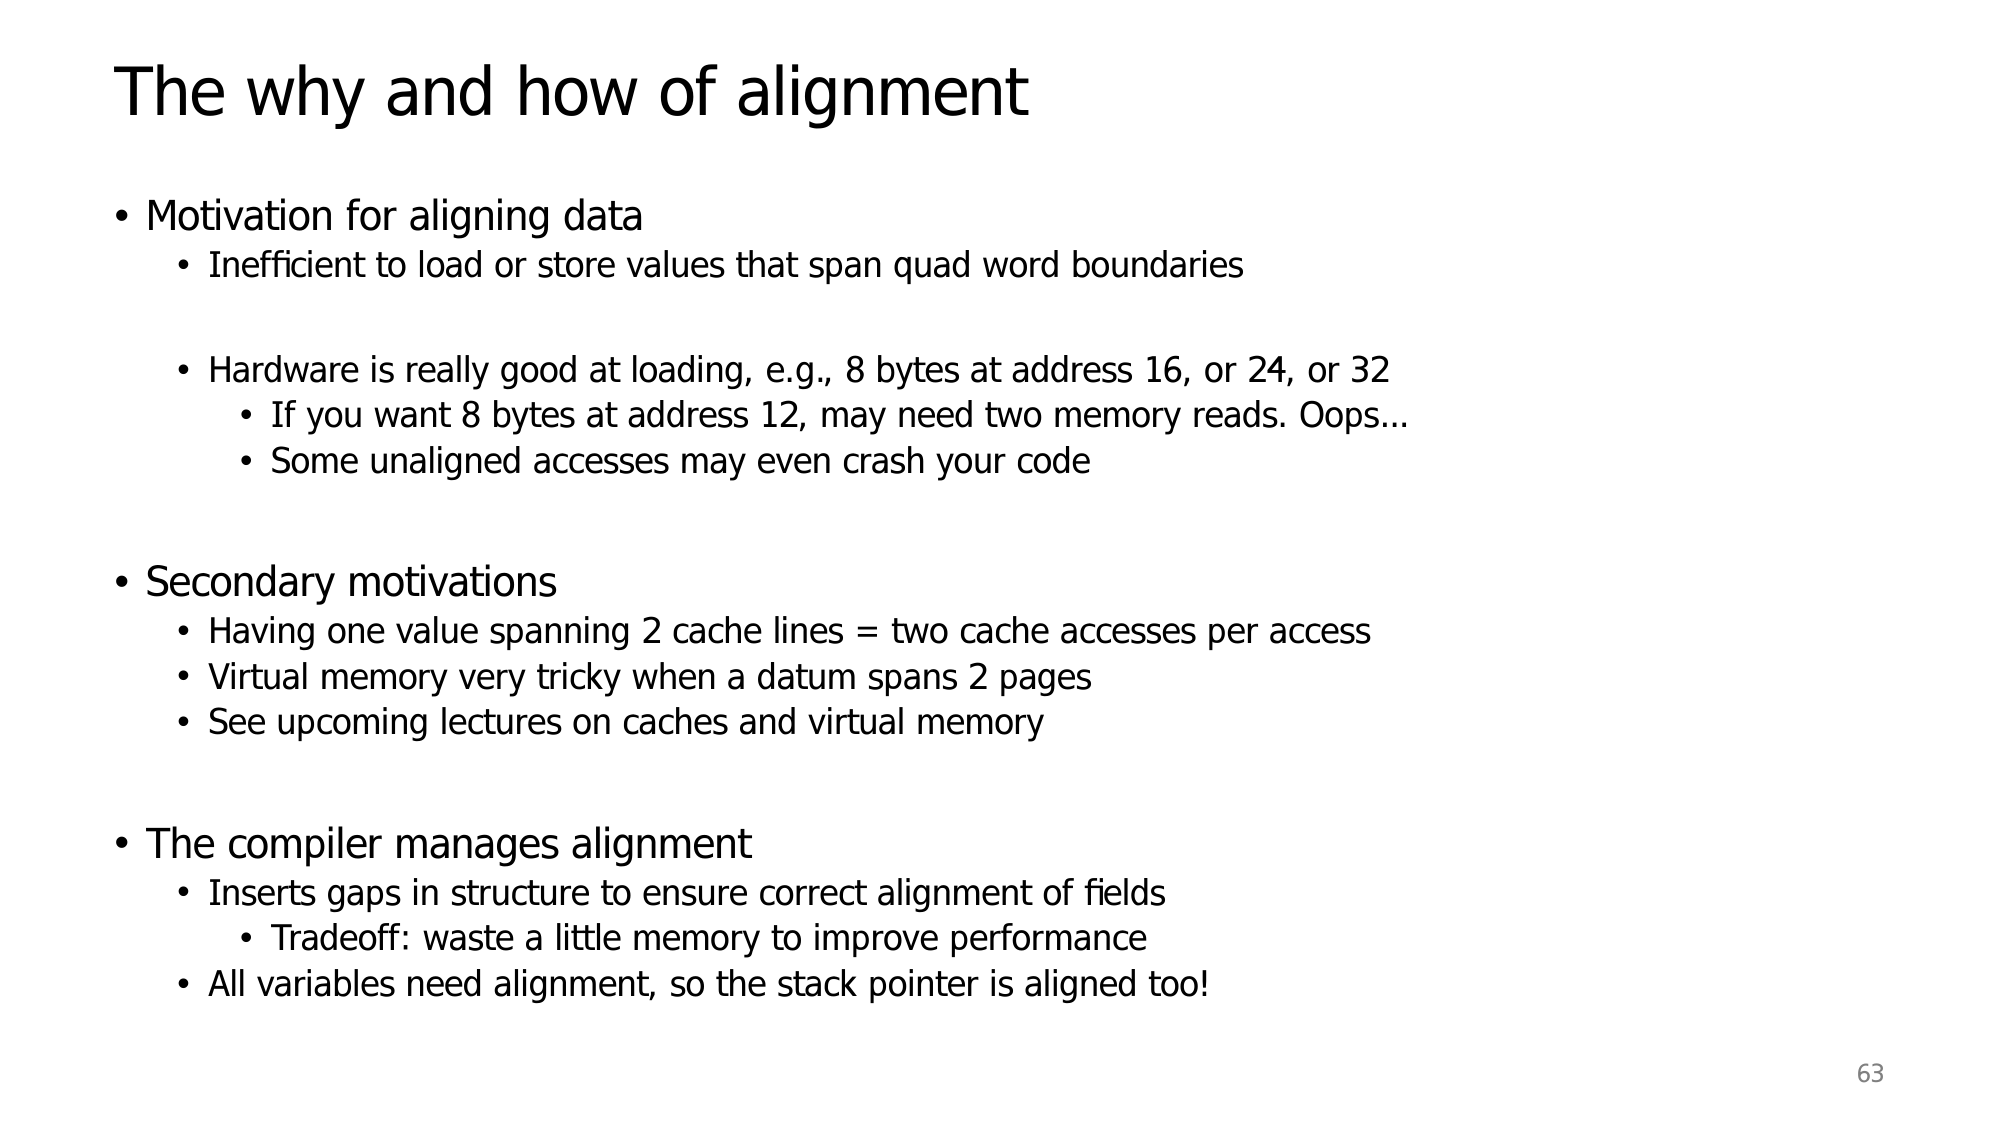

# The why and how of alignment
Motivation for aligning data
Inefficient to load or store values that span quad word boundaries

Hardware is really good at loading, e.g., 8 bytes at address 16, or 24, or 32
If you want 8 bytes at address 12, may need two memory reads. Oops…
Some unaligned accesses may even crash your code

Secondary motivations
Having one value spanning 2 cache lines = two cache accesses per access
Virtual memory very tricky when a datum spans 2 pages
See upcoming lectures on caches and virtual memory

The compiler manages alignment
Inserts gaps in structure to ensure correct alignment of fields
Tradeoff: waste a little memory to improve performance
All variables need alignment, so the stack pointer is aligned too!
63